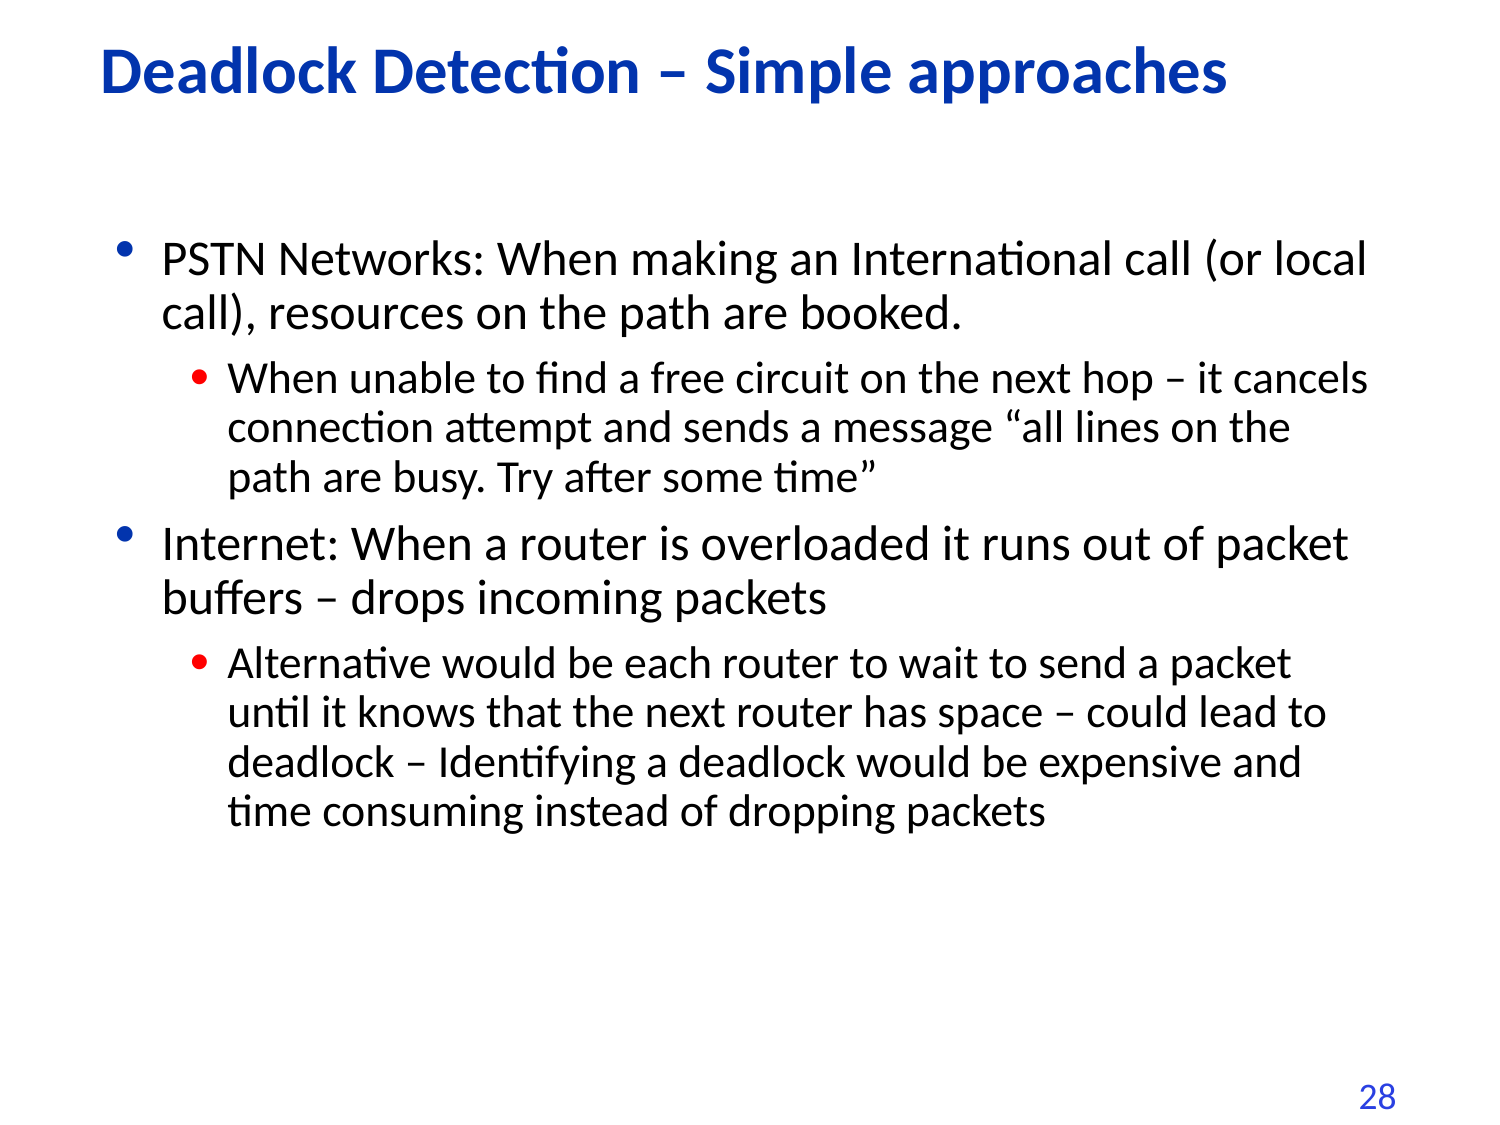

# Deadlock Detection – Simple approaches

PSTN Networks: When making an International call (or local call), resources on the path are booked.
When unable to find a free circuit on the next hop – it cancels connection attempt and sends a message “all lines on the path are busy. Try after some time”
Internet: When a router is overloaded it runs out of packet buffers – drops incoming packets
Alternative would be each router to wait to send a packet until it knows that the next router has space – could lead to deadlock – Identifying a deadlock would be expensive and time consuming instead of dropping packets